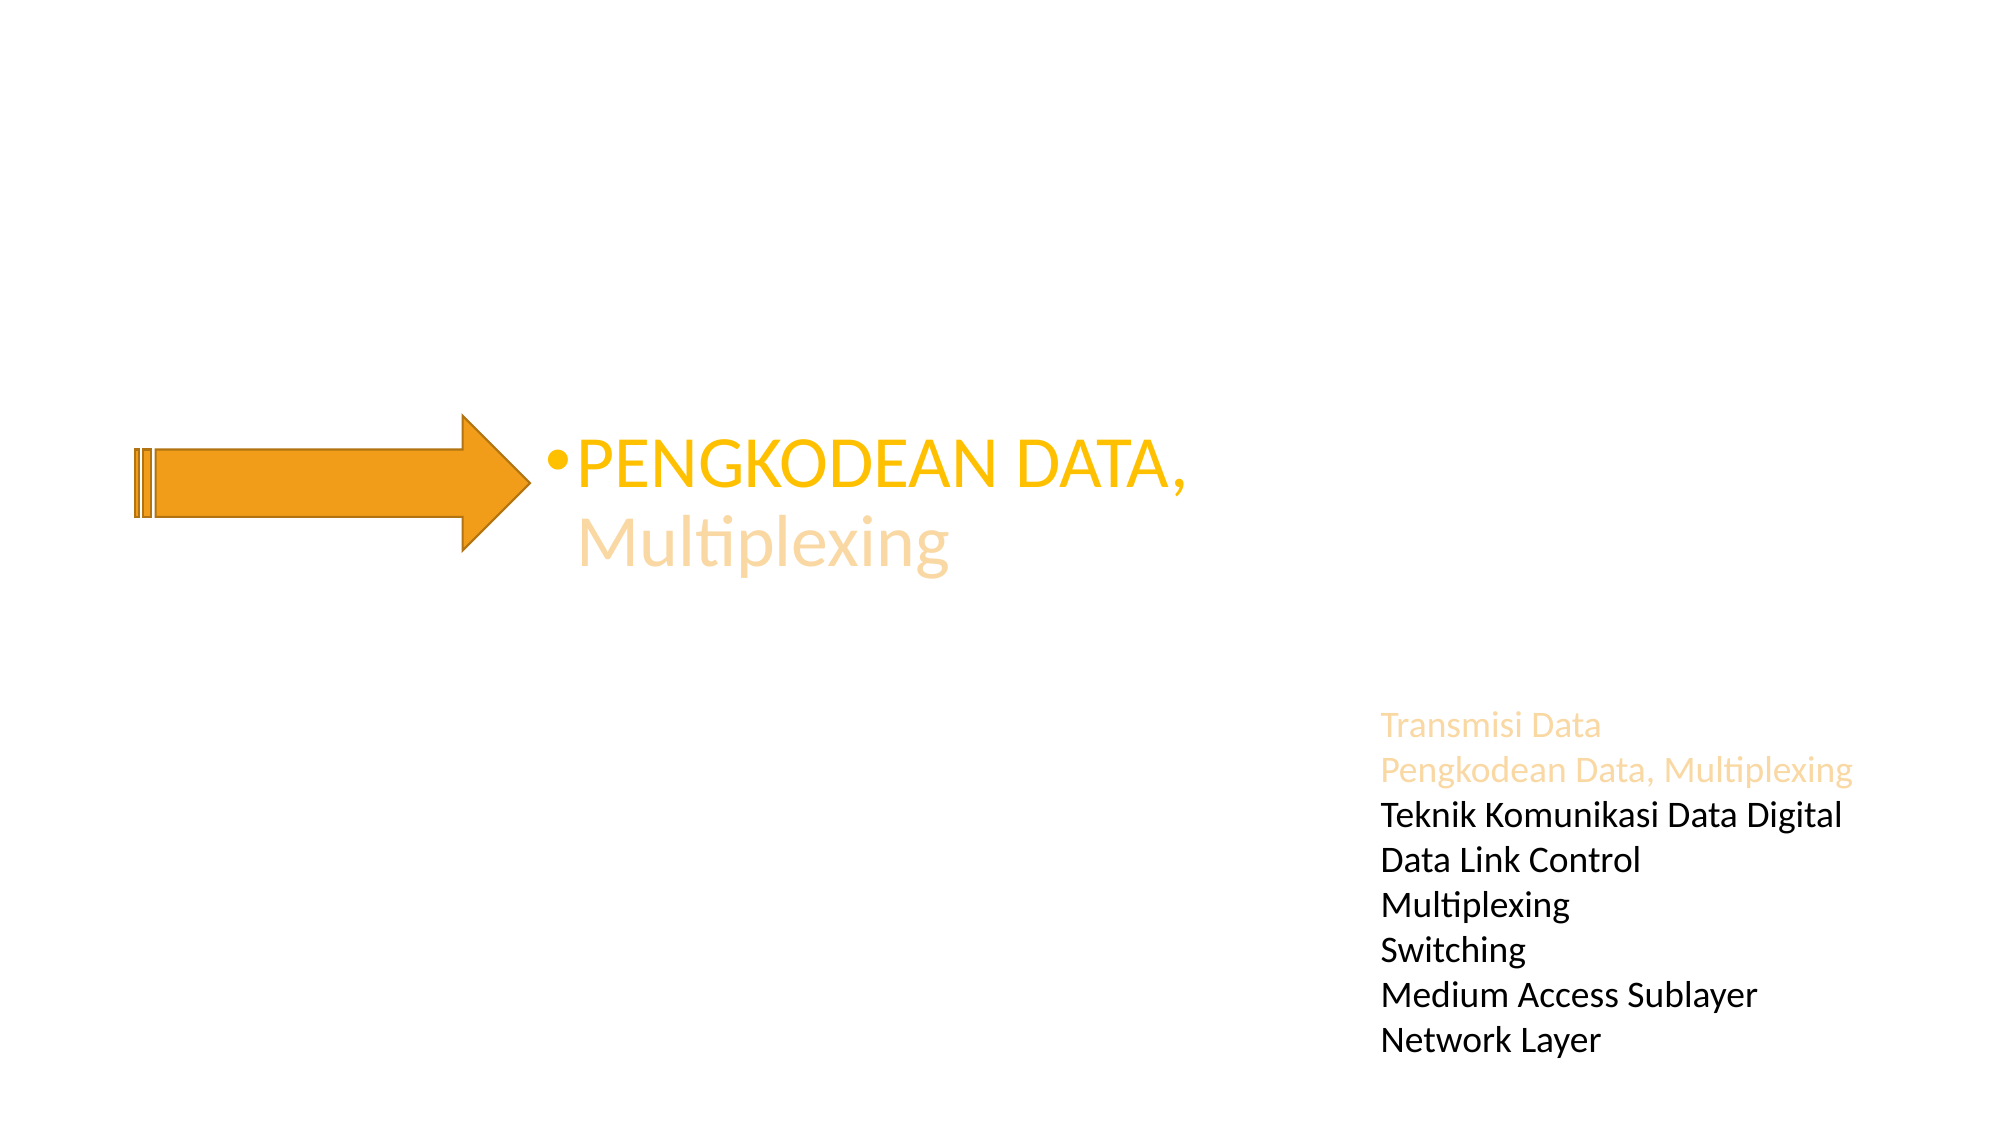

PENGKODEAN DATA, Multiplexing

Transmisi Data
Pengkodean Data, Multiplexing
Teknik Komunikasi Data Digital
Data Link Control
Multiplexing
Switching
Medium Access Sublayer
Network Layer